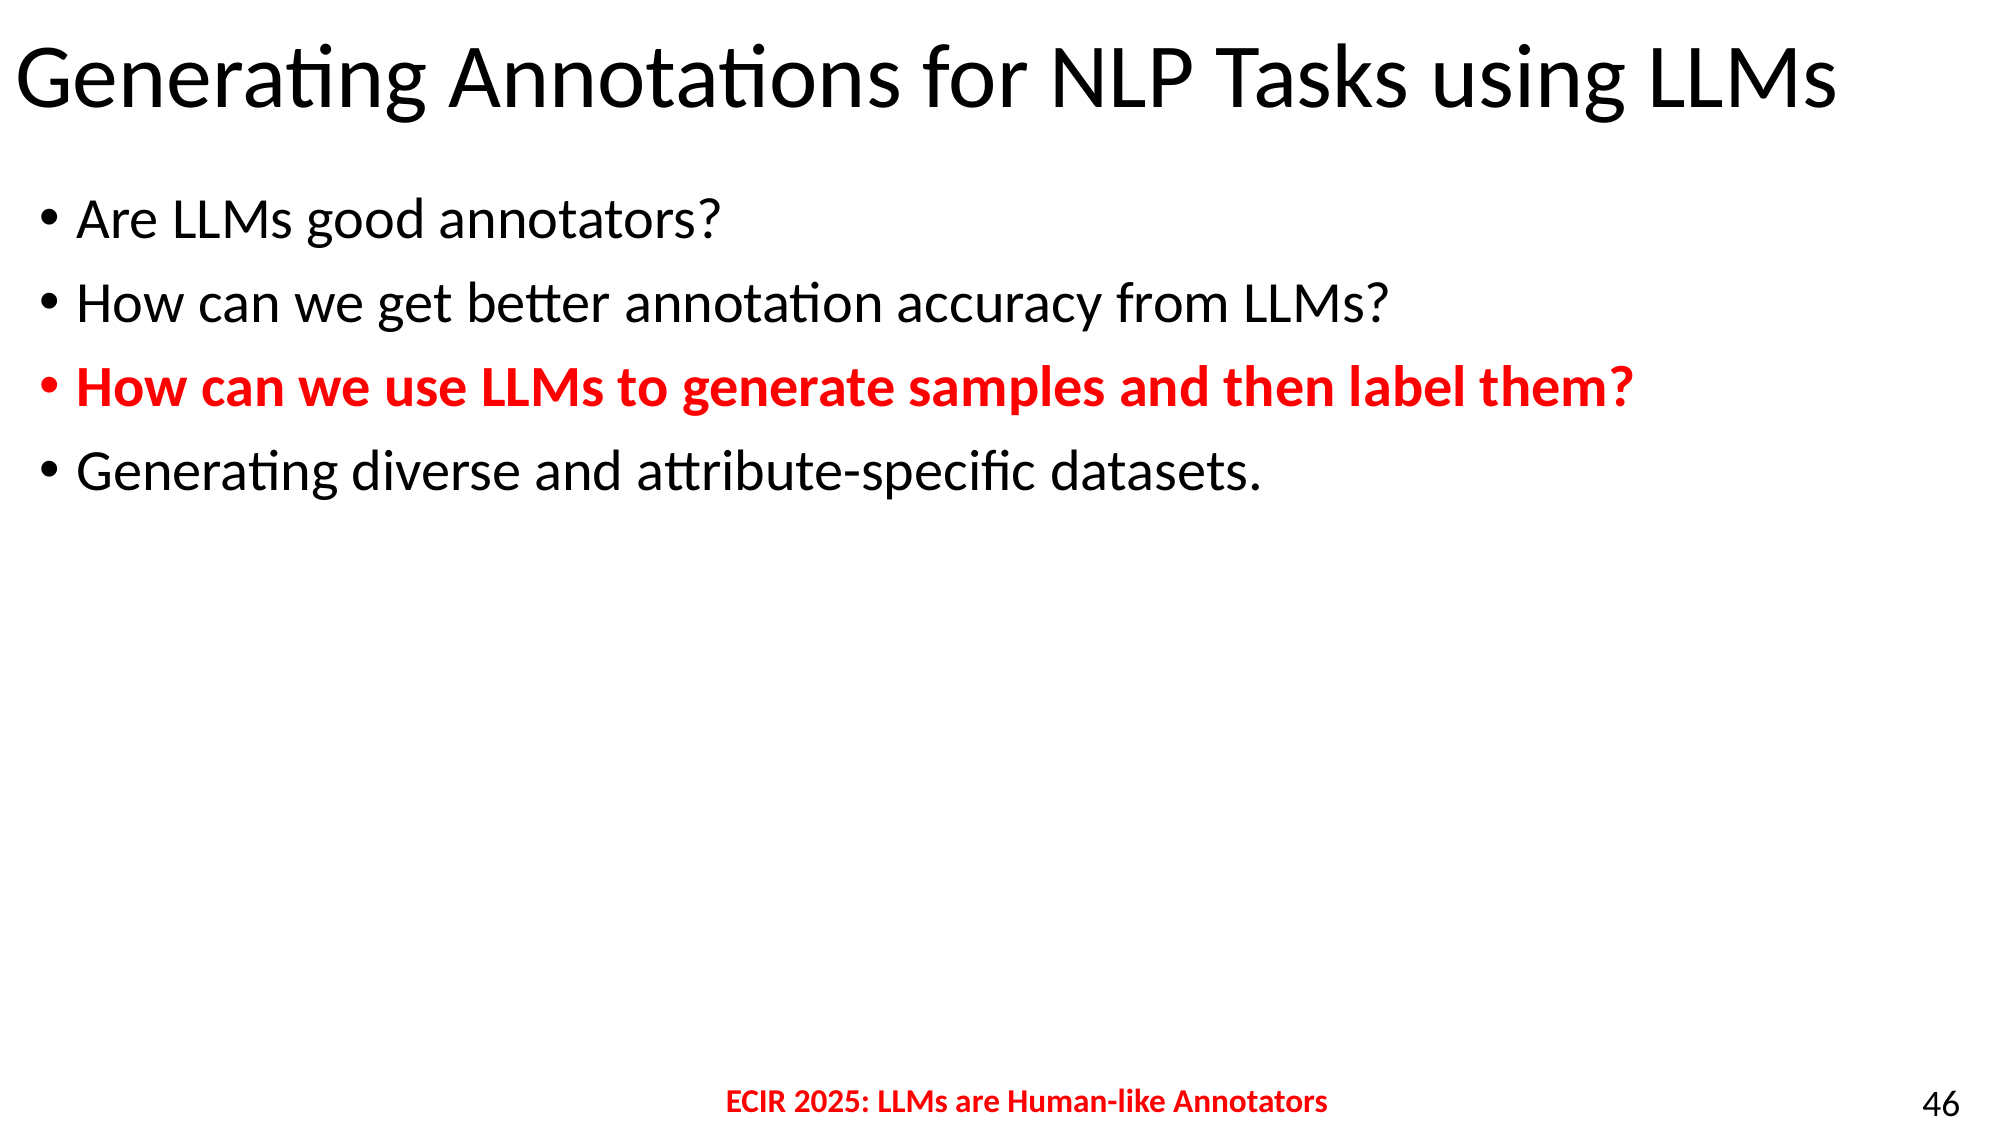

# Generating Annotations for NLP Tasks using LLMs
Are LLMs good annotators?
How can we get better annotation accuracy from LLMs?
How can we use LLMs to generate samples and then label them?
Generating diverse and attribute-specific datasets.

ECIR 2025: LLMs are Human-like Annotators
46